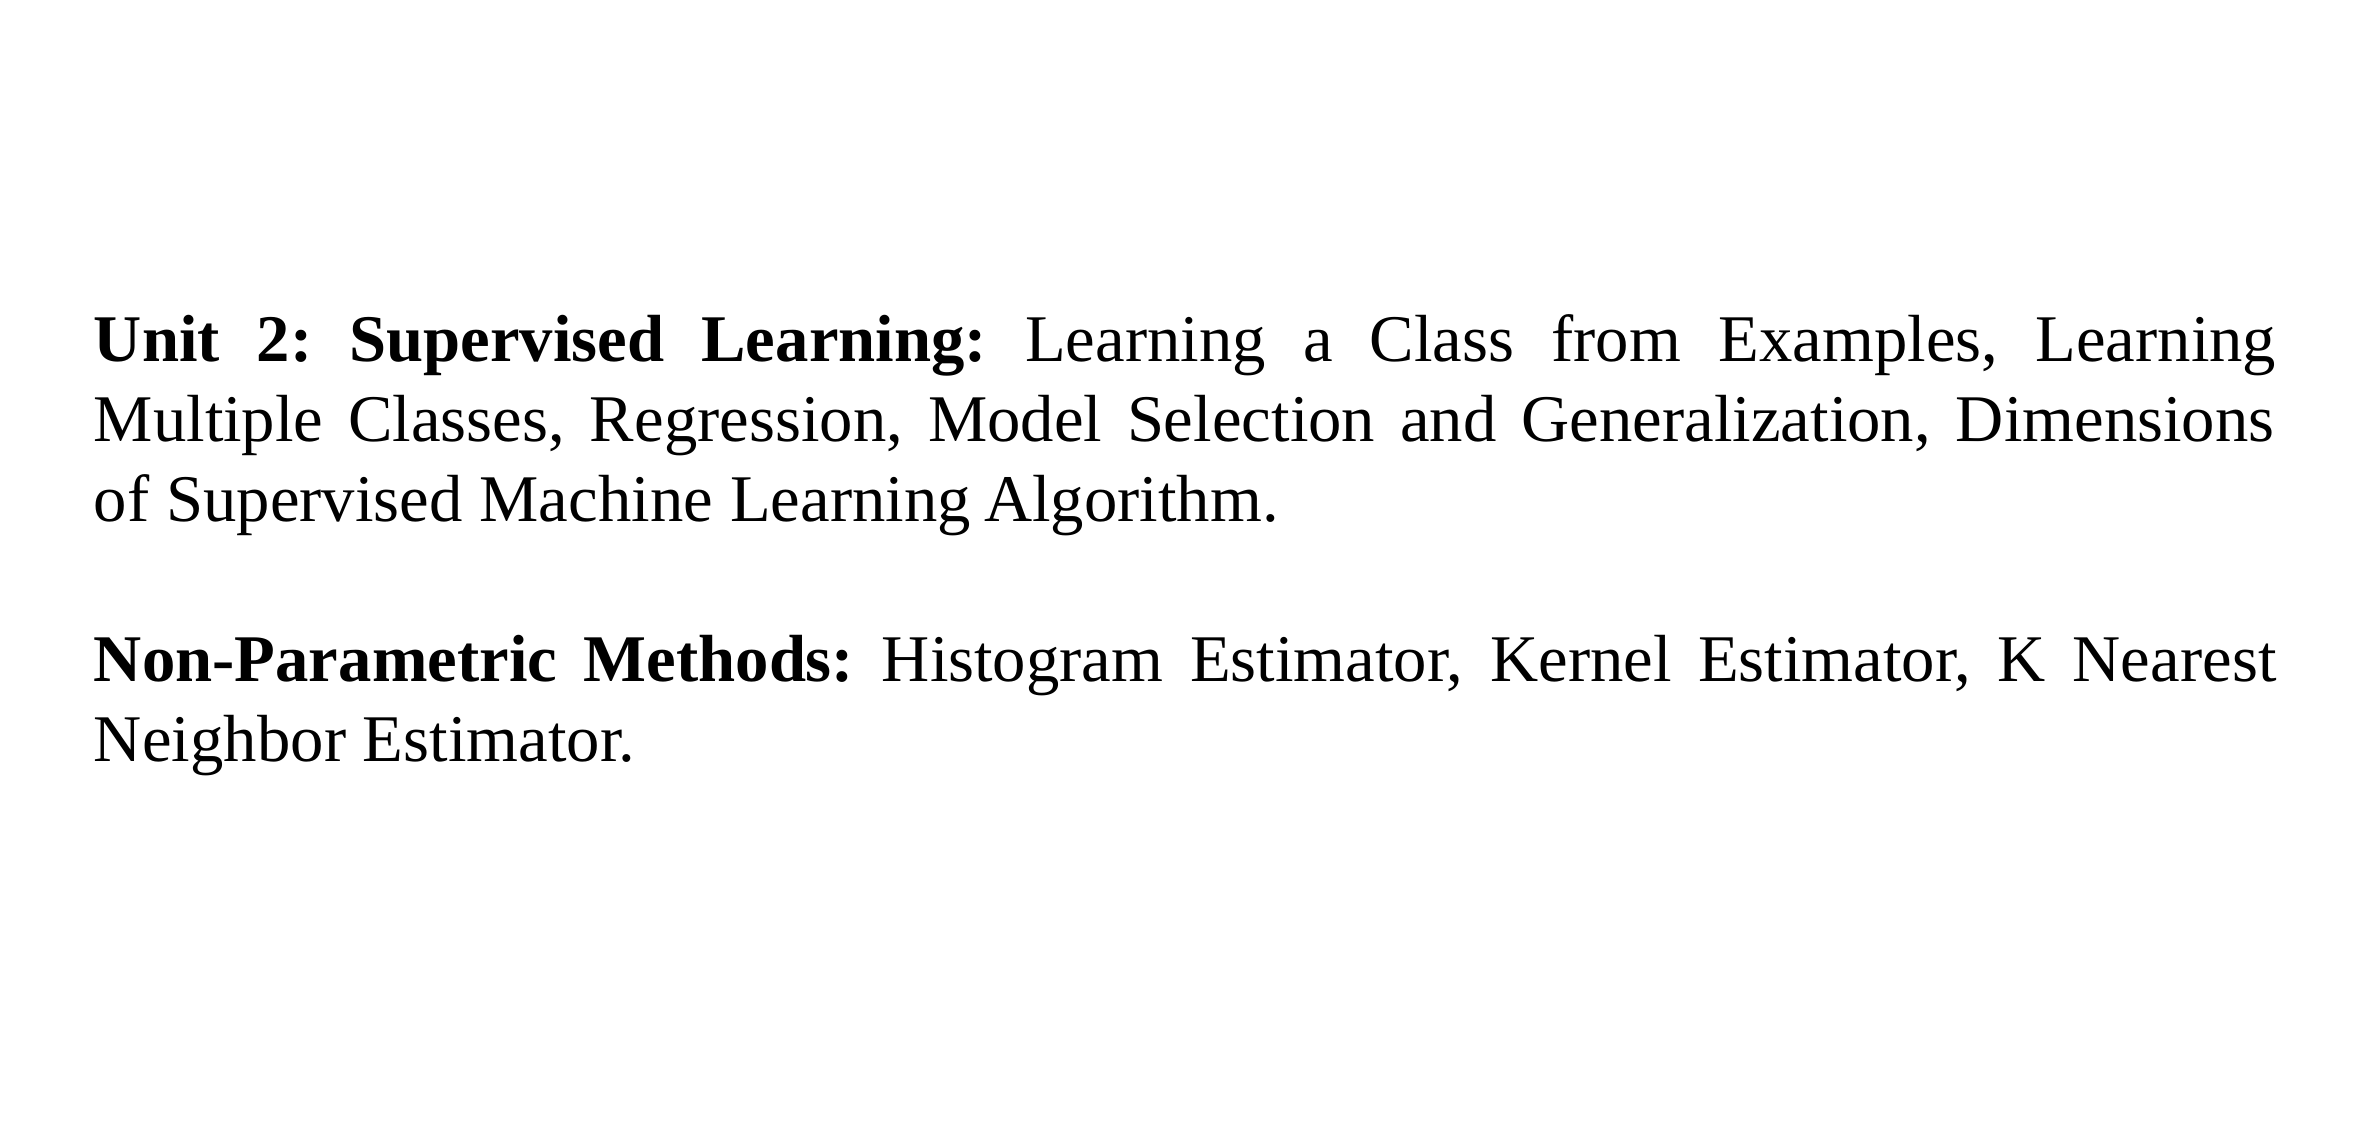

Unit 2: Supervised Learning: Learning a Class from Examples, Learning Multiple Classes, Regression, Model Selection and Generalization, Dimensions of Supervised Machine Learning Algorithm.

Non-Parametric Methods: Histogram Estimator, Kernel Estimator, K Nearest Neighbor Estimator.